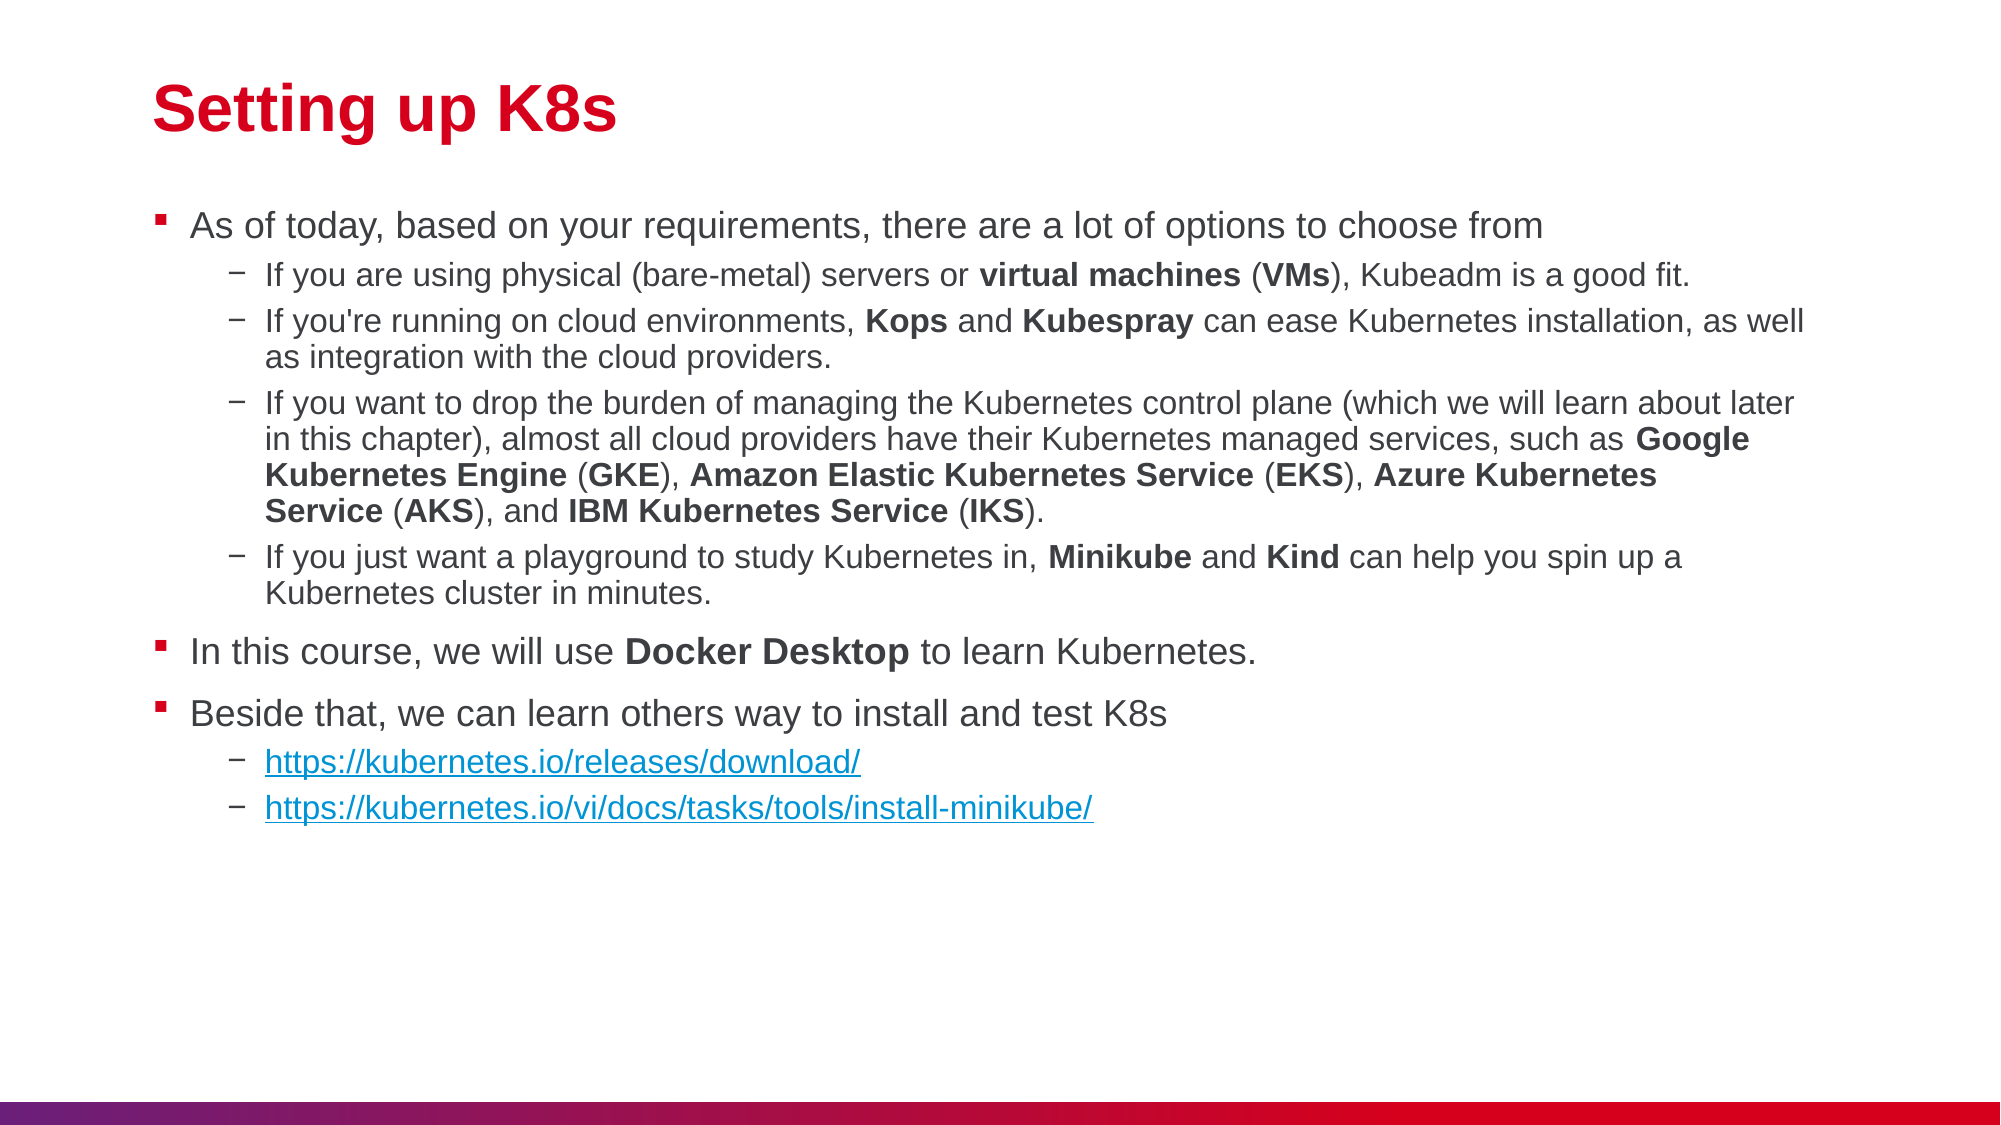

# Setting up K8s
As of today, based on your requirements, there are a lot of options to choose from
If you are using physical (bare-metal) servers or virtual machines (VMs), Kubeadm is a good fit.
If you're running on cloud environments, Kops and Kubespray can ease Kubernetes installation, as well as integration with the cloud providers.
If you want to drop the burden of managing the Kubernetes control plane (which we will learn about later in this chapter), almost all cloud providers have their Kubernetes managed services, such as Google Kubernetes Engine (GKE), Amazon Elastic Kubernetes Service (EKS), Azure Kubernetes Service (AKS), and IBM Kubernetes Service (IKS).
If you just want a playground to study Kubernetes in, Minikube and Kind can help you spin up a Kubernetes cluster in minutes.
In this course, we will use Docker Desktop to learn Kubernetes.
Beside that, we can learn others way to install and test K8s
https://kubernetes.io/releases/download/
https://kubernetes.io/vi/docs/tasks/tools/install-minikube/